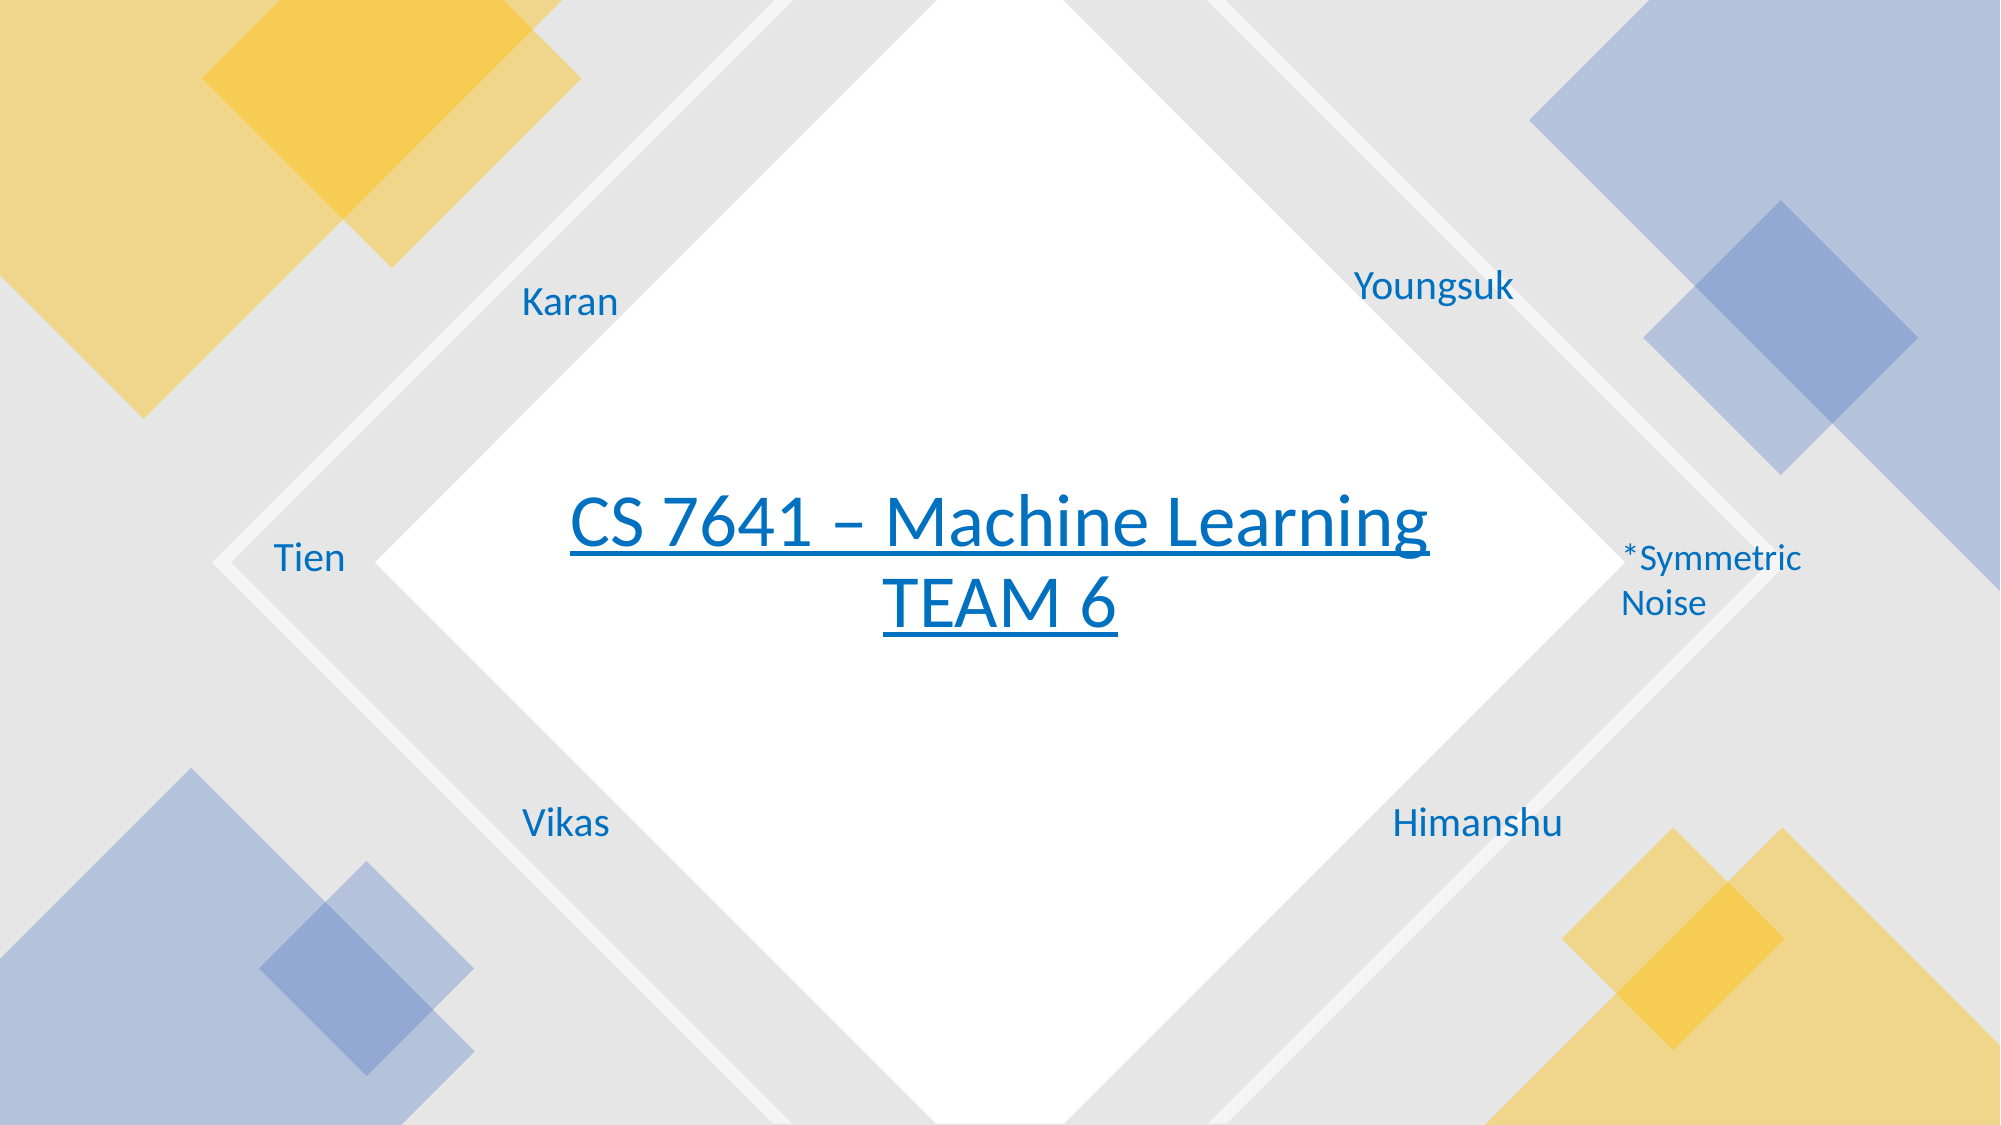

Youngsuk
Karan
# CS 7641 – Machine Learning TEAM 6
Tien
*Symmetric     Noise
Vikas
Himanshu